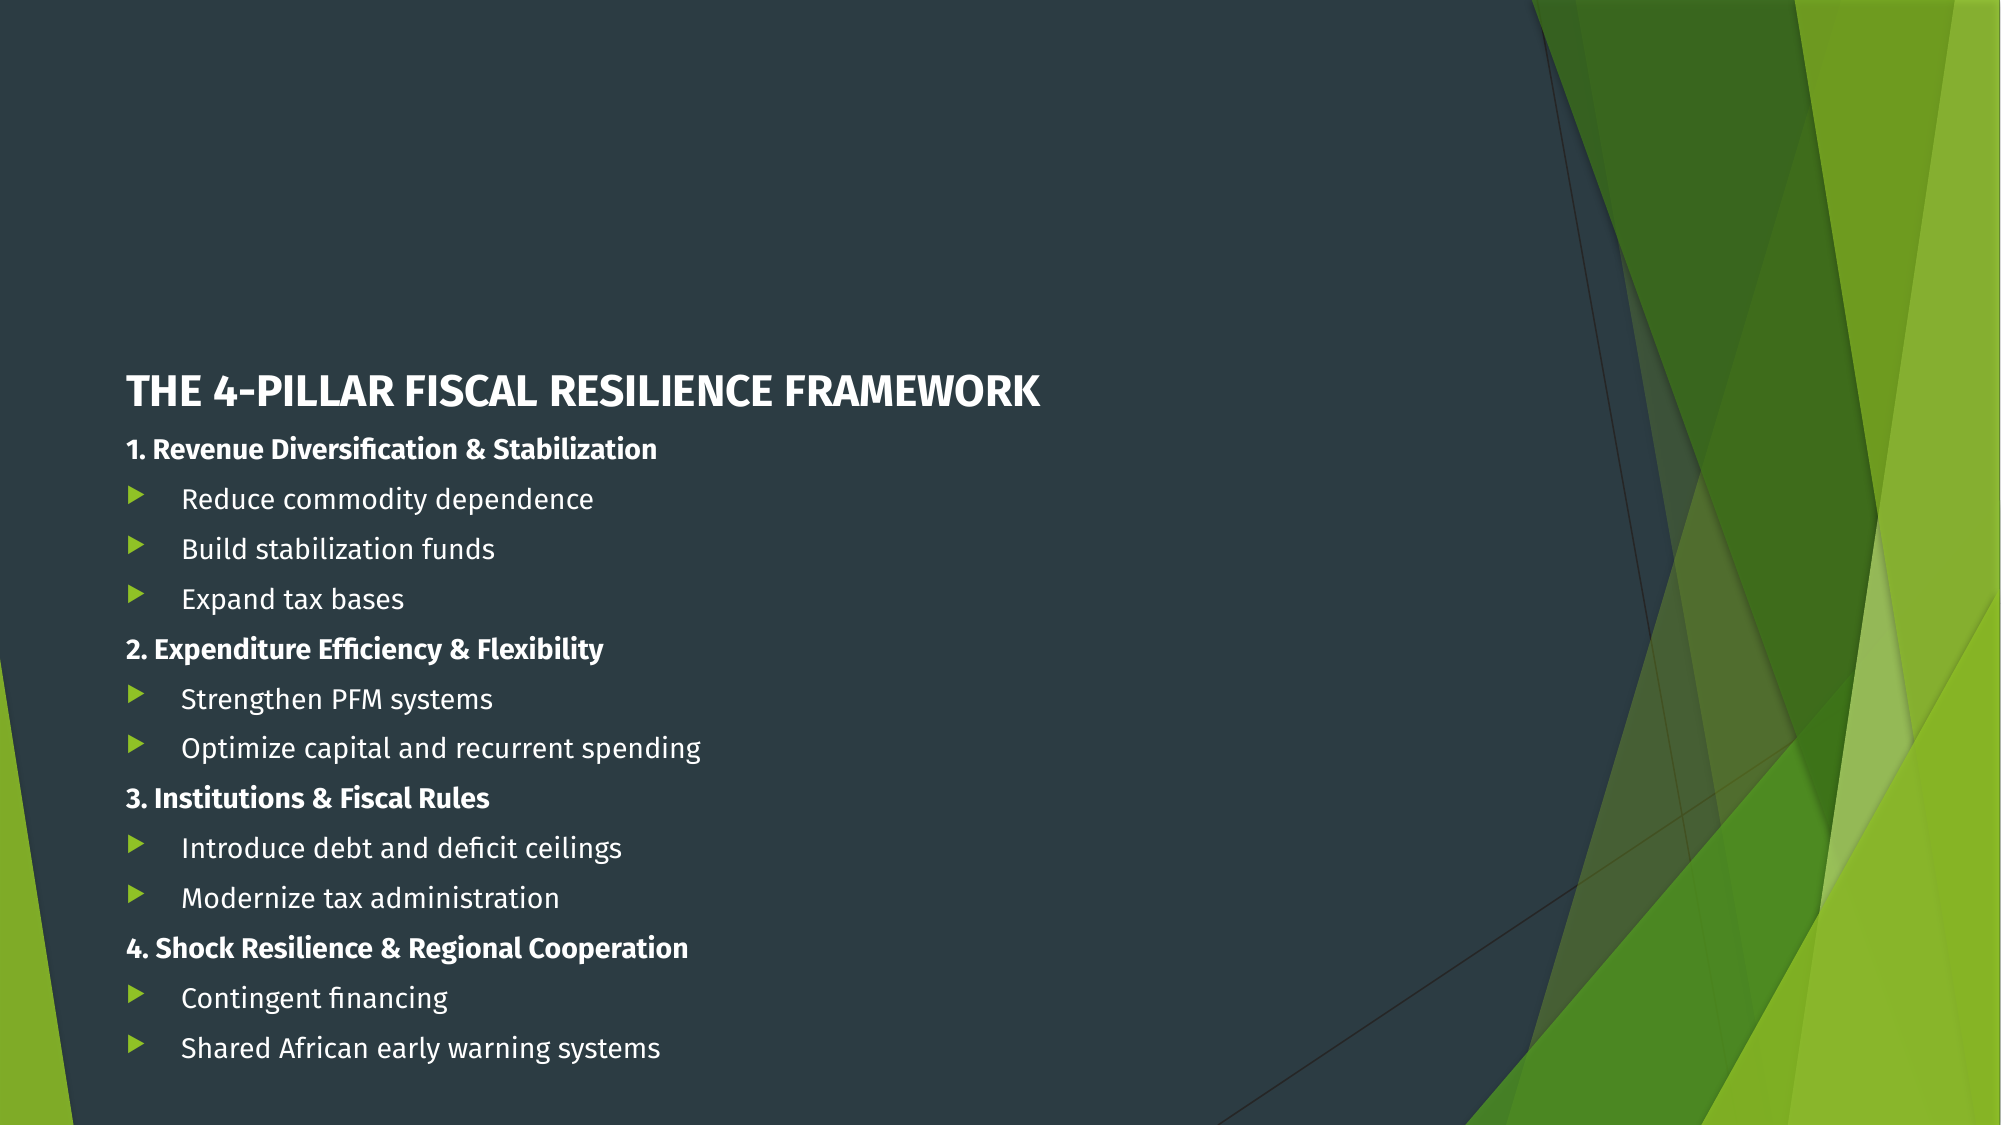

#
THE 4-PILLAR FISCAL RESILIENCE FRAMEWORK
1. Revenue Diversification & Stabilization
Reduce commodity dependence
Build stabilization funds
Expand tax bases
2. Expenditure Efficiency & Flexibility
Strengthen PFM systems
Optimize capital and recurrent spending
3. Institutions & Fiscal Rules
Introduce debt and deficit ceilings
Modernize tax administration
4. Shock Resilience & Regional Cooperation
Contingent financing
Shared African early warning systems